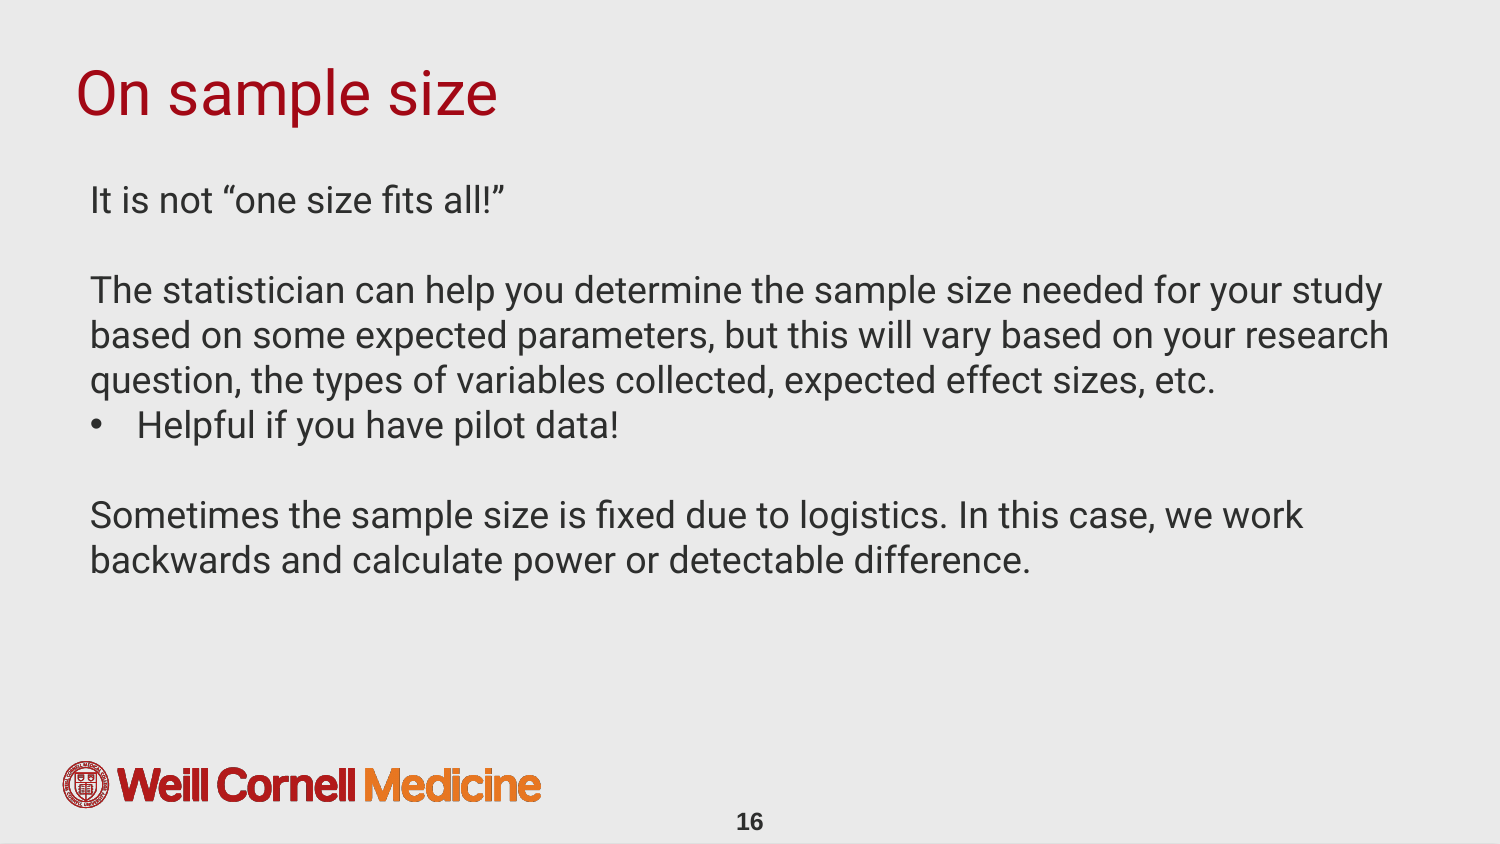

# On sample size

It is not “one size fits all!”

The statistician can help you determine the sample size needed for your study based on some expected parameters, but this will vary based on your research question, the types of variables collected, expected effect sizes, etc.
Helpful if you have pilot data!

Sometimes the sample size is fixed due to logistics. In this case, we work backwards and calculate power or detectable difference.